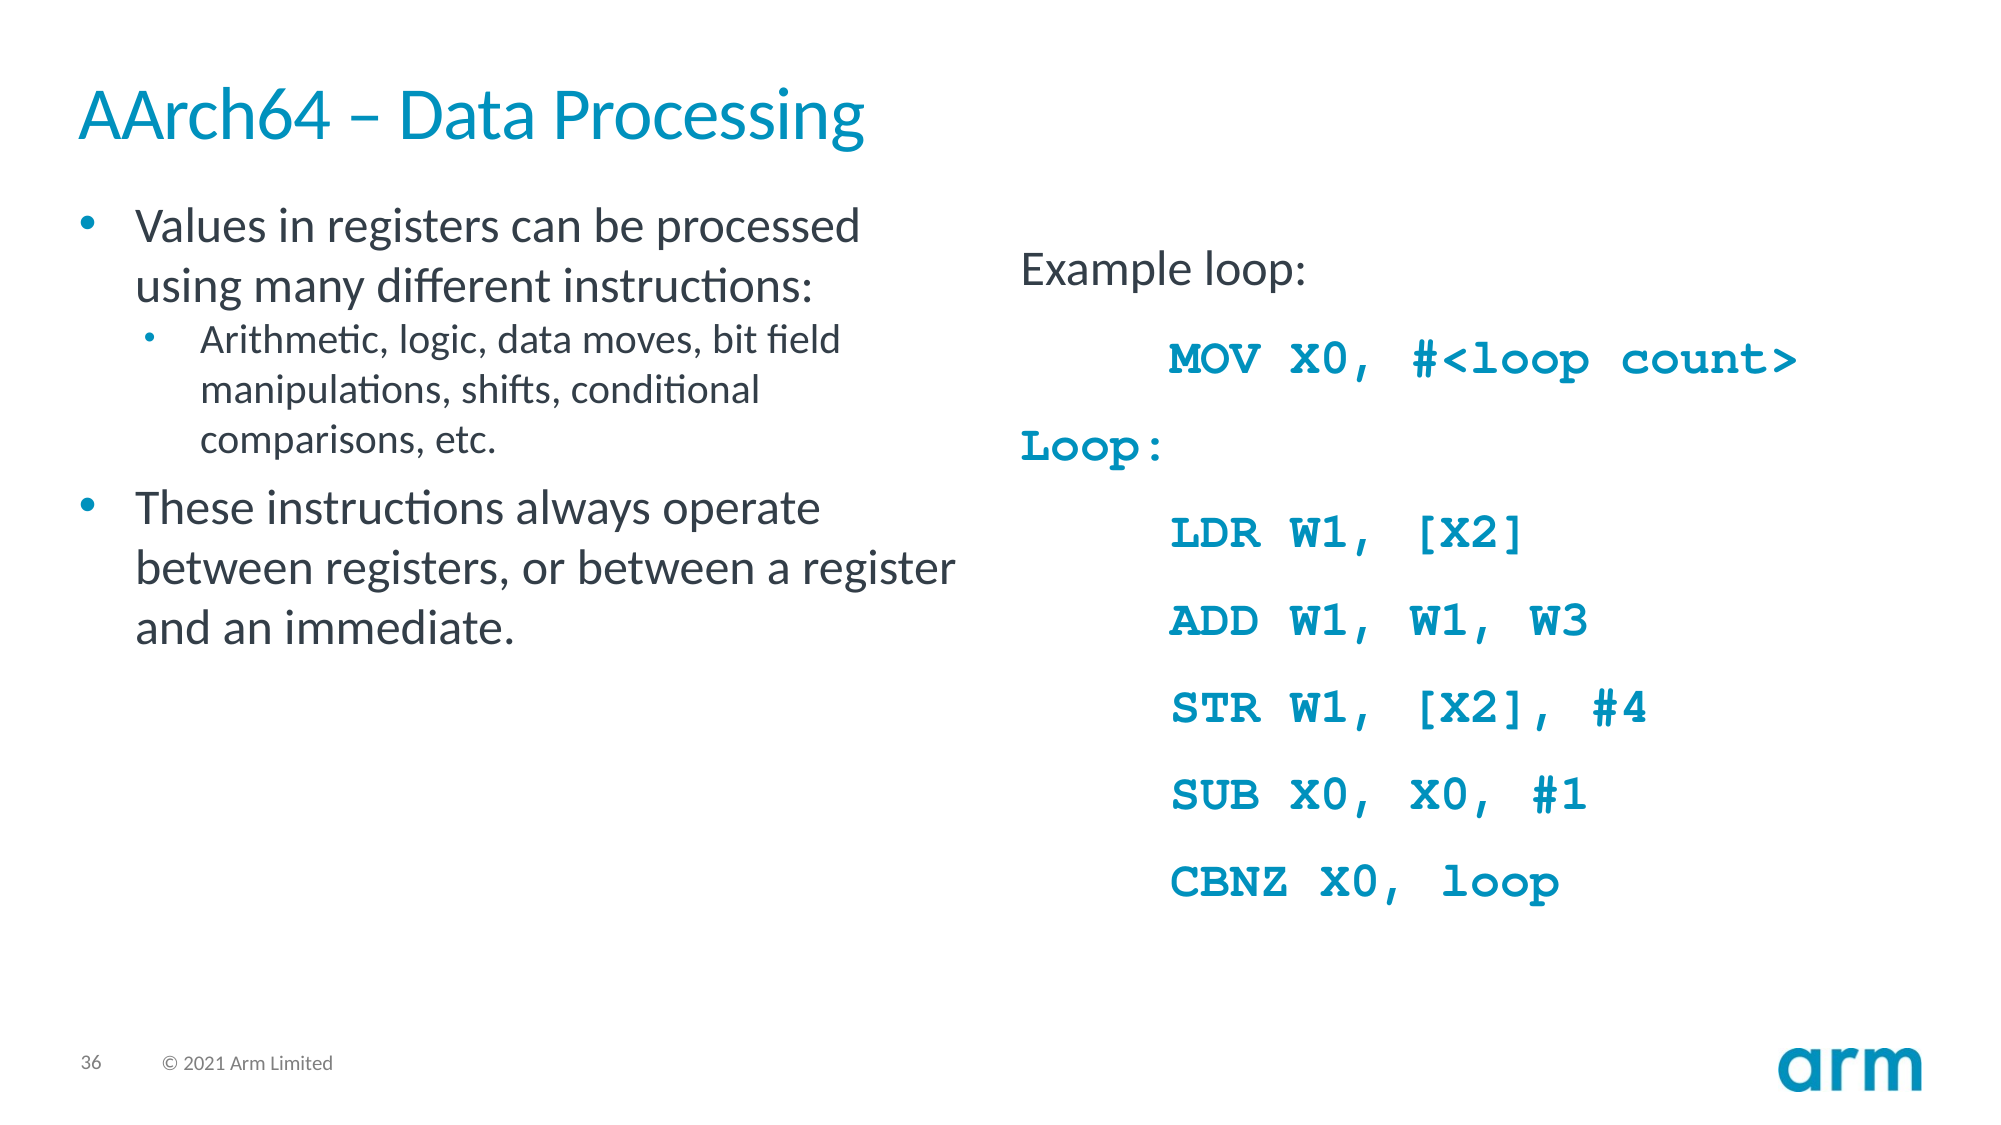

# AArch64 – Data Processing
Values in registers can be processed using many different instructions:
Arithmetic, logic, data moves, bit field manipulations, shifts, conditional comparisons, etc.
These instructions always operate between registers, or between a register and an immediate.
Example loop:
	MOV X0, #<loop count>
Loop:
	LDR W1, [X2]
	ADD W1, W1, W3
	STR W1, [X2], #4
	SUB X0, X0, #1
	CBNZ X0, loop